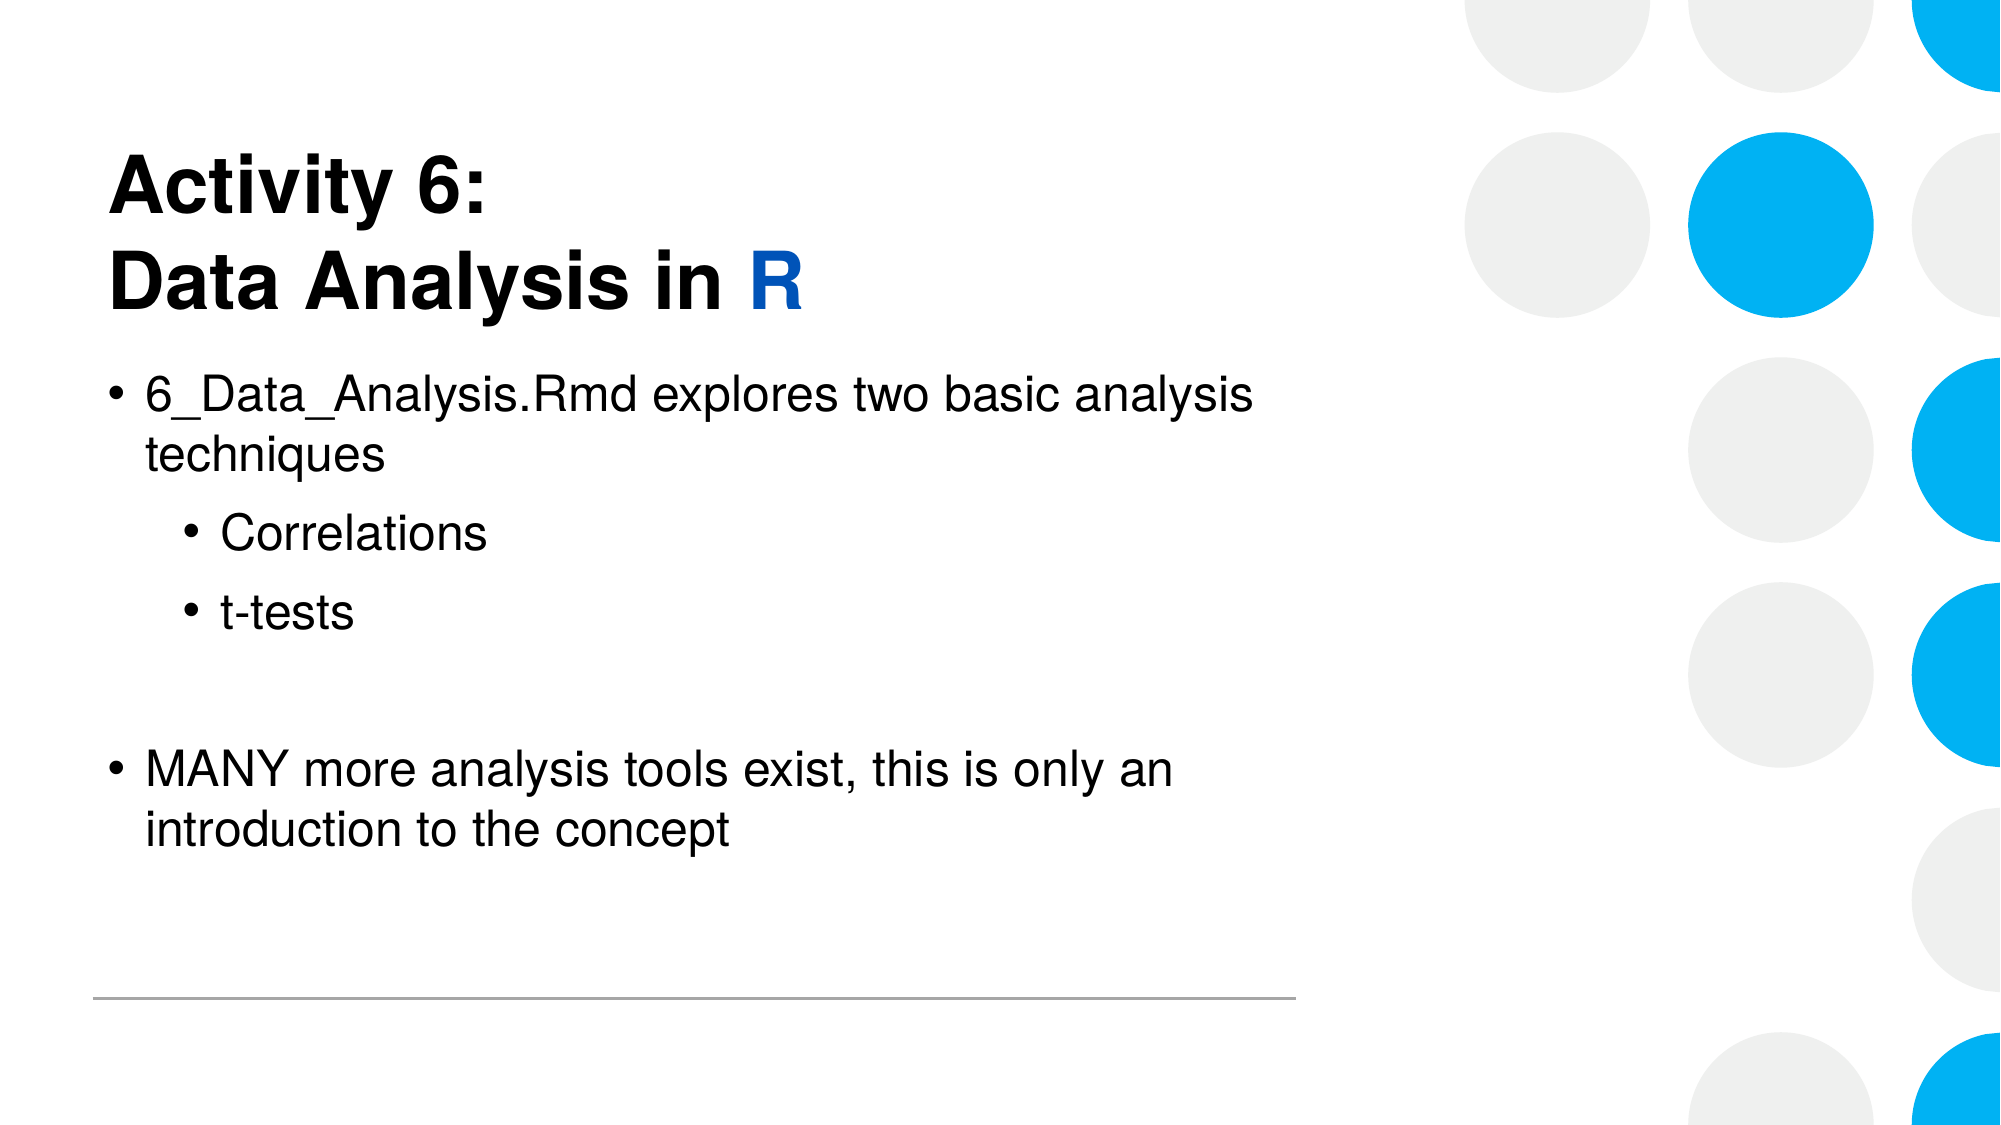

# Activity 6: Data Analysis in R
6_Data_Analysis.Rmd explores two basic analysis techniques
Correlations
t-tests

MANY more analysis tools exist, this is only an introduction to the concept